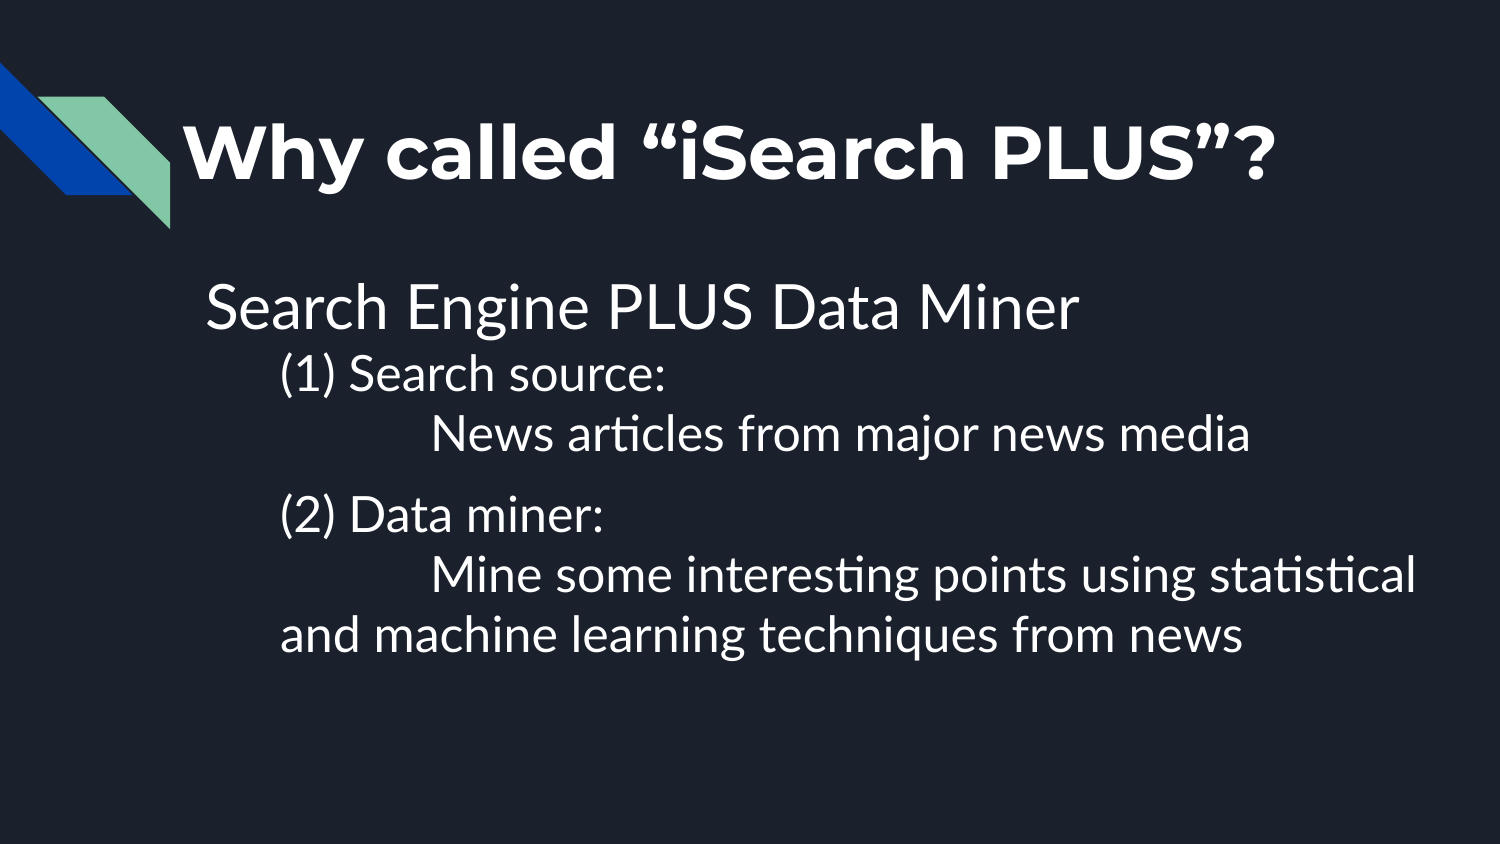

Why called “iSearch PLUS”?
Search Engine PLUS Data Miner
(1) Search source:
	News articles from major news media
(2) Data miner:
	Mine some interesting points using statistical and machine learning techniques from news